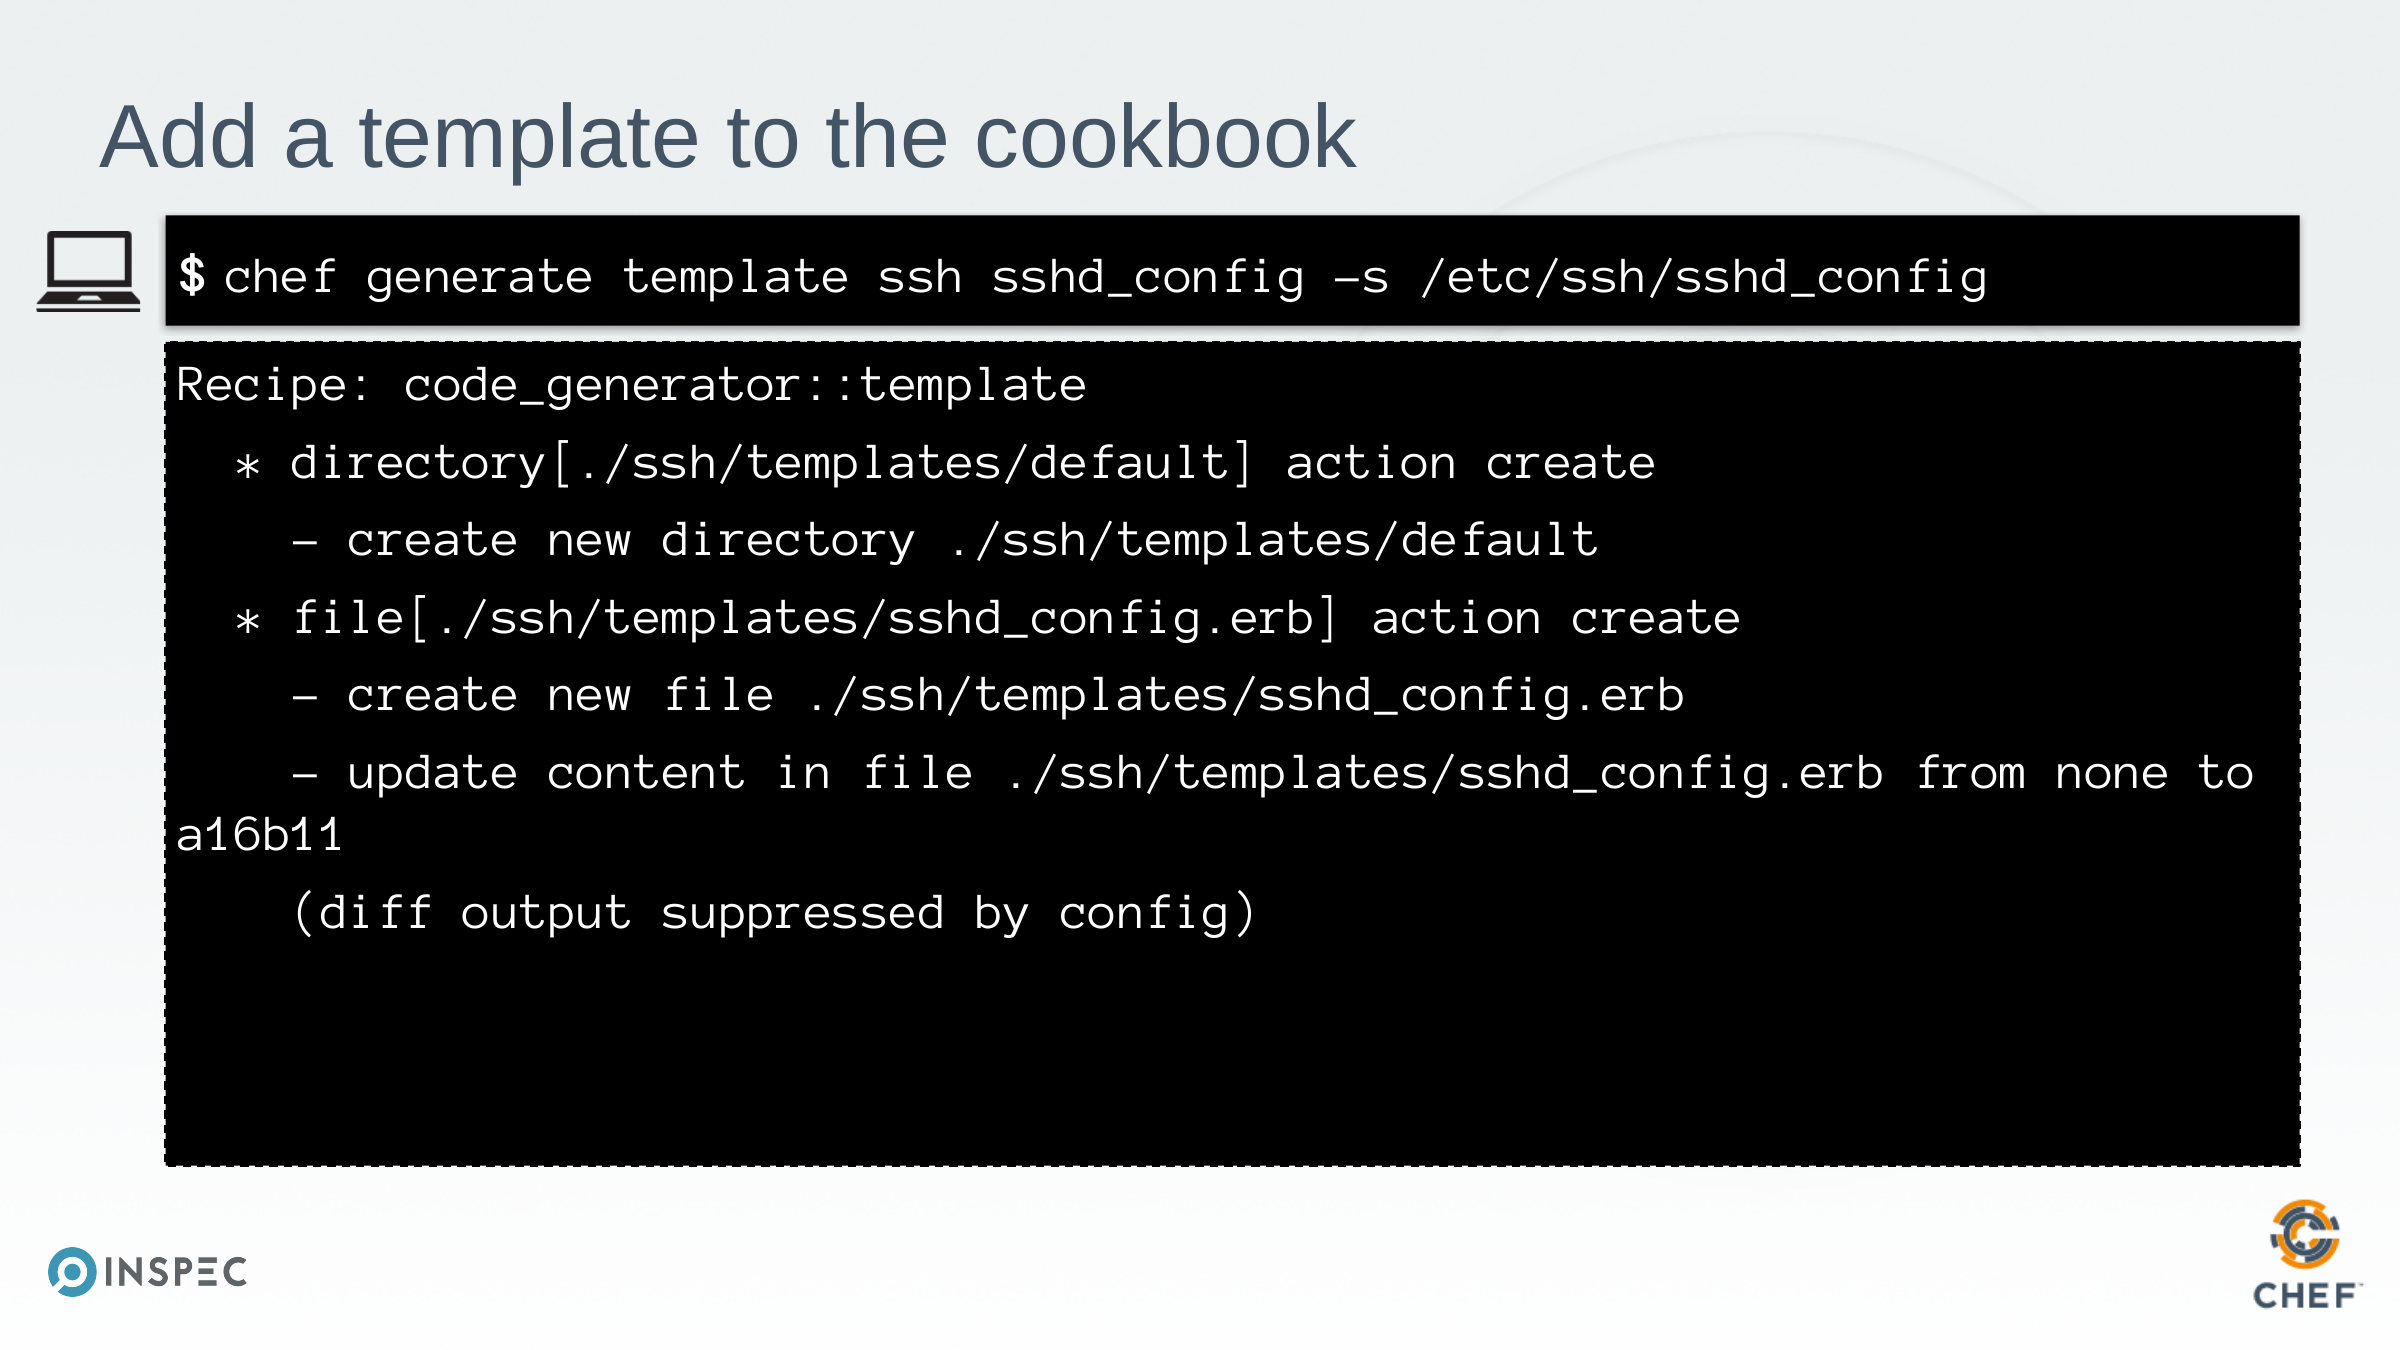

# Add a template to the cookbook
chef generate template ssh sshd_config -s /etc/ssh/sshd_config
Recipe: code_generator::template
  * directory[./ssh/templates/default] action create
    - create new directory ./ssh/templates/default
  * file[./ssh/templates/sshd_config.erb] action create
    - create new file ./ssh/templates/sshd_config.erb
    - update content in file ./ssh/templates/sshd_config.erb from none to a16b11
    (diff output suppressed by config)